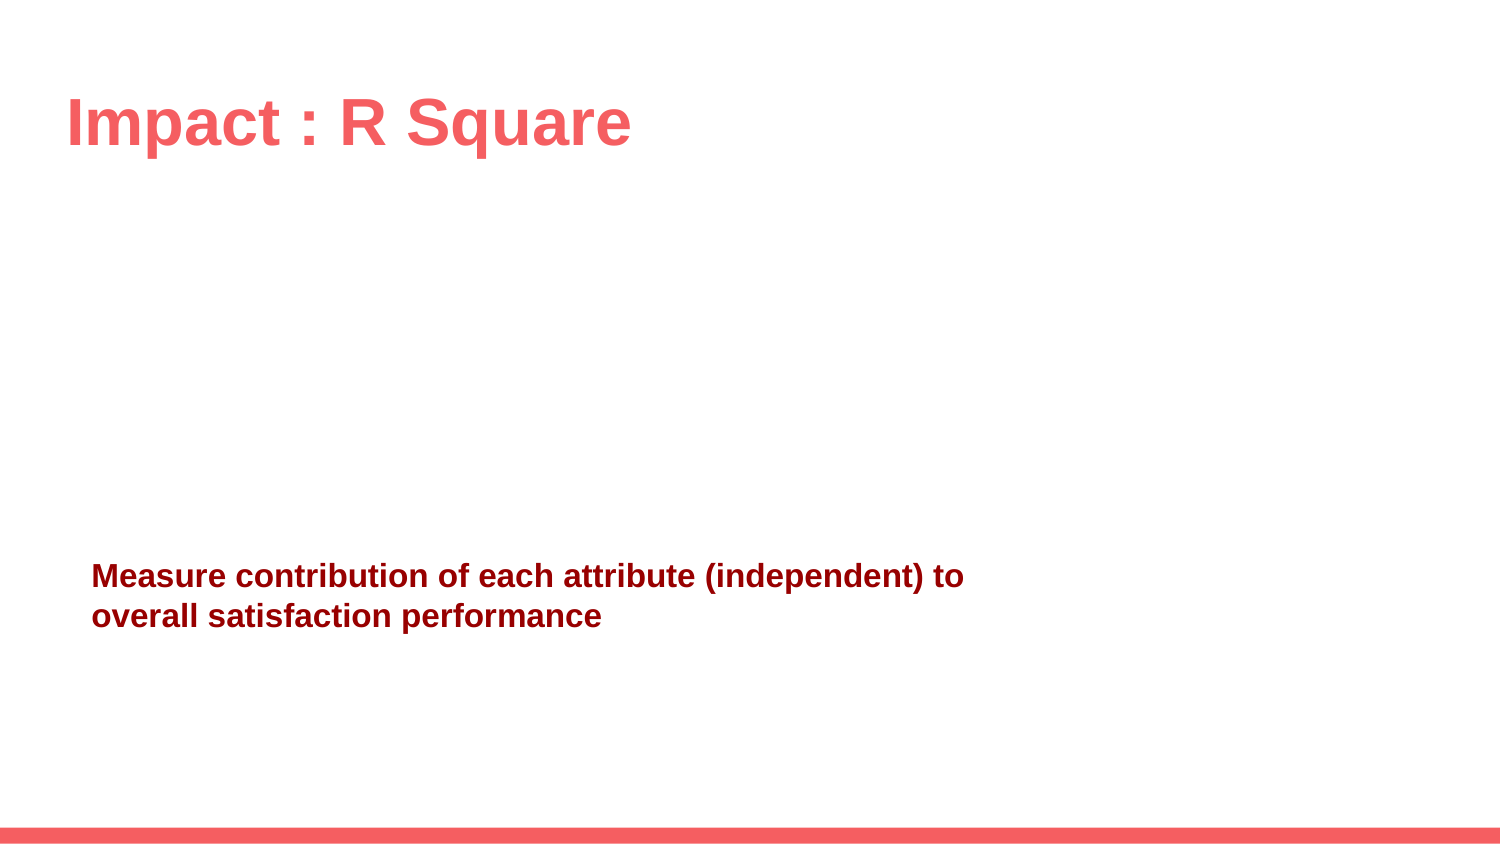

# Impact : R Square
Measure contribution of each attribute (independent) to overall satisfaction performance